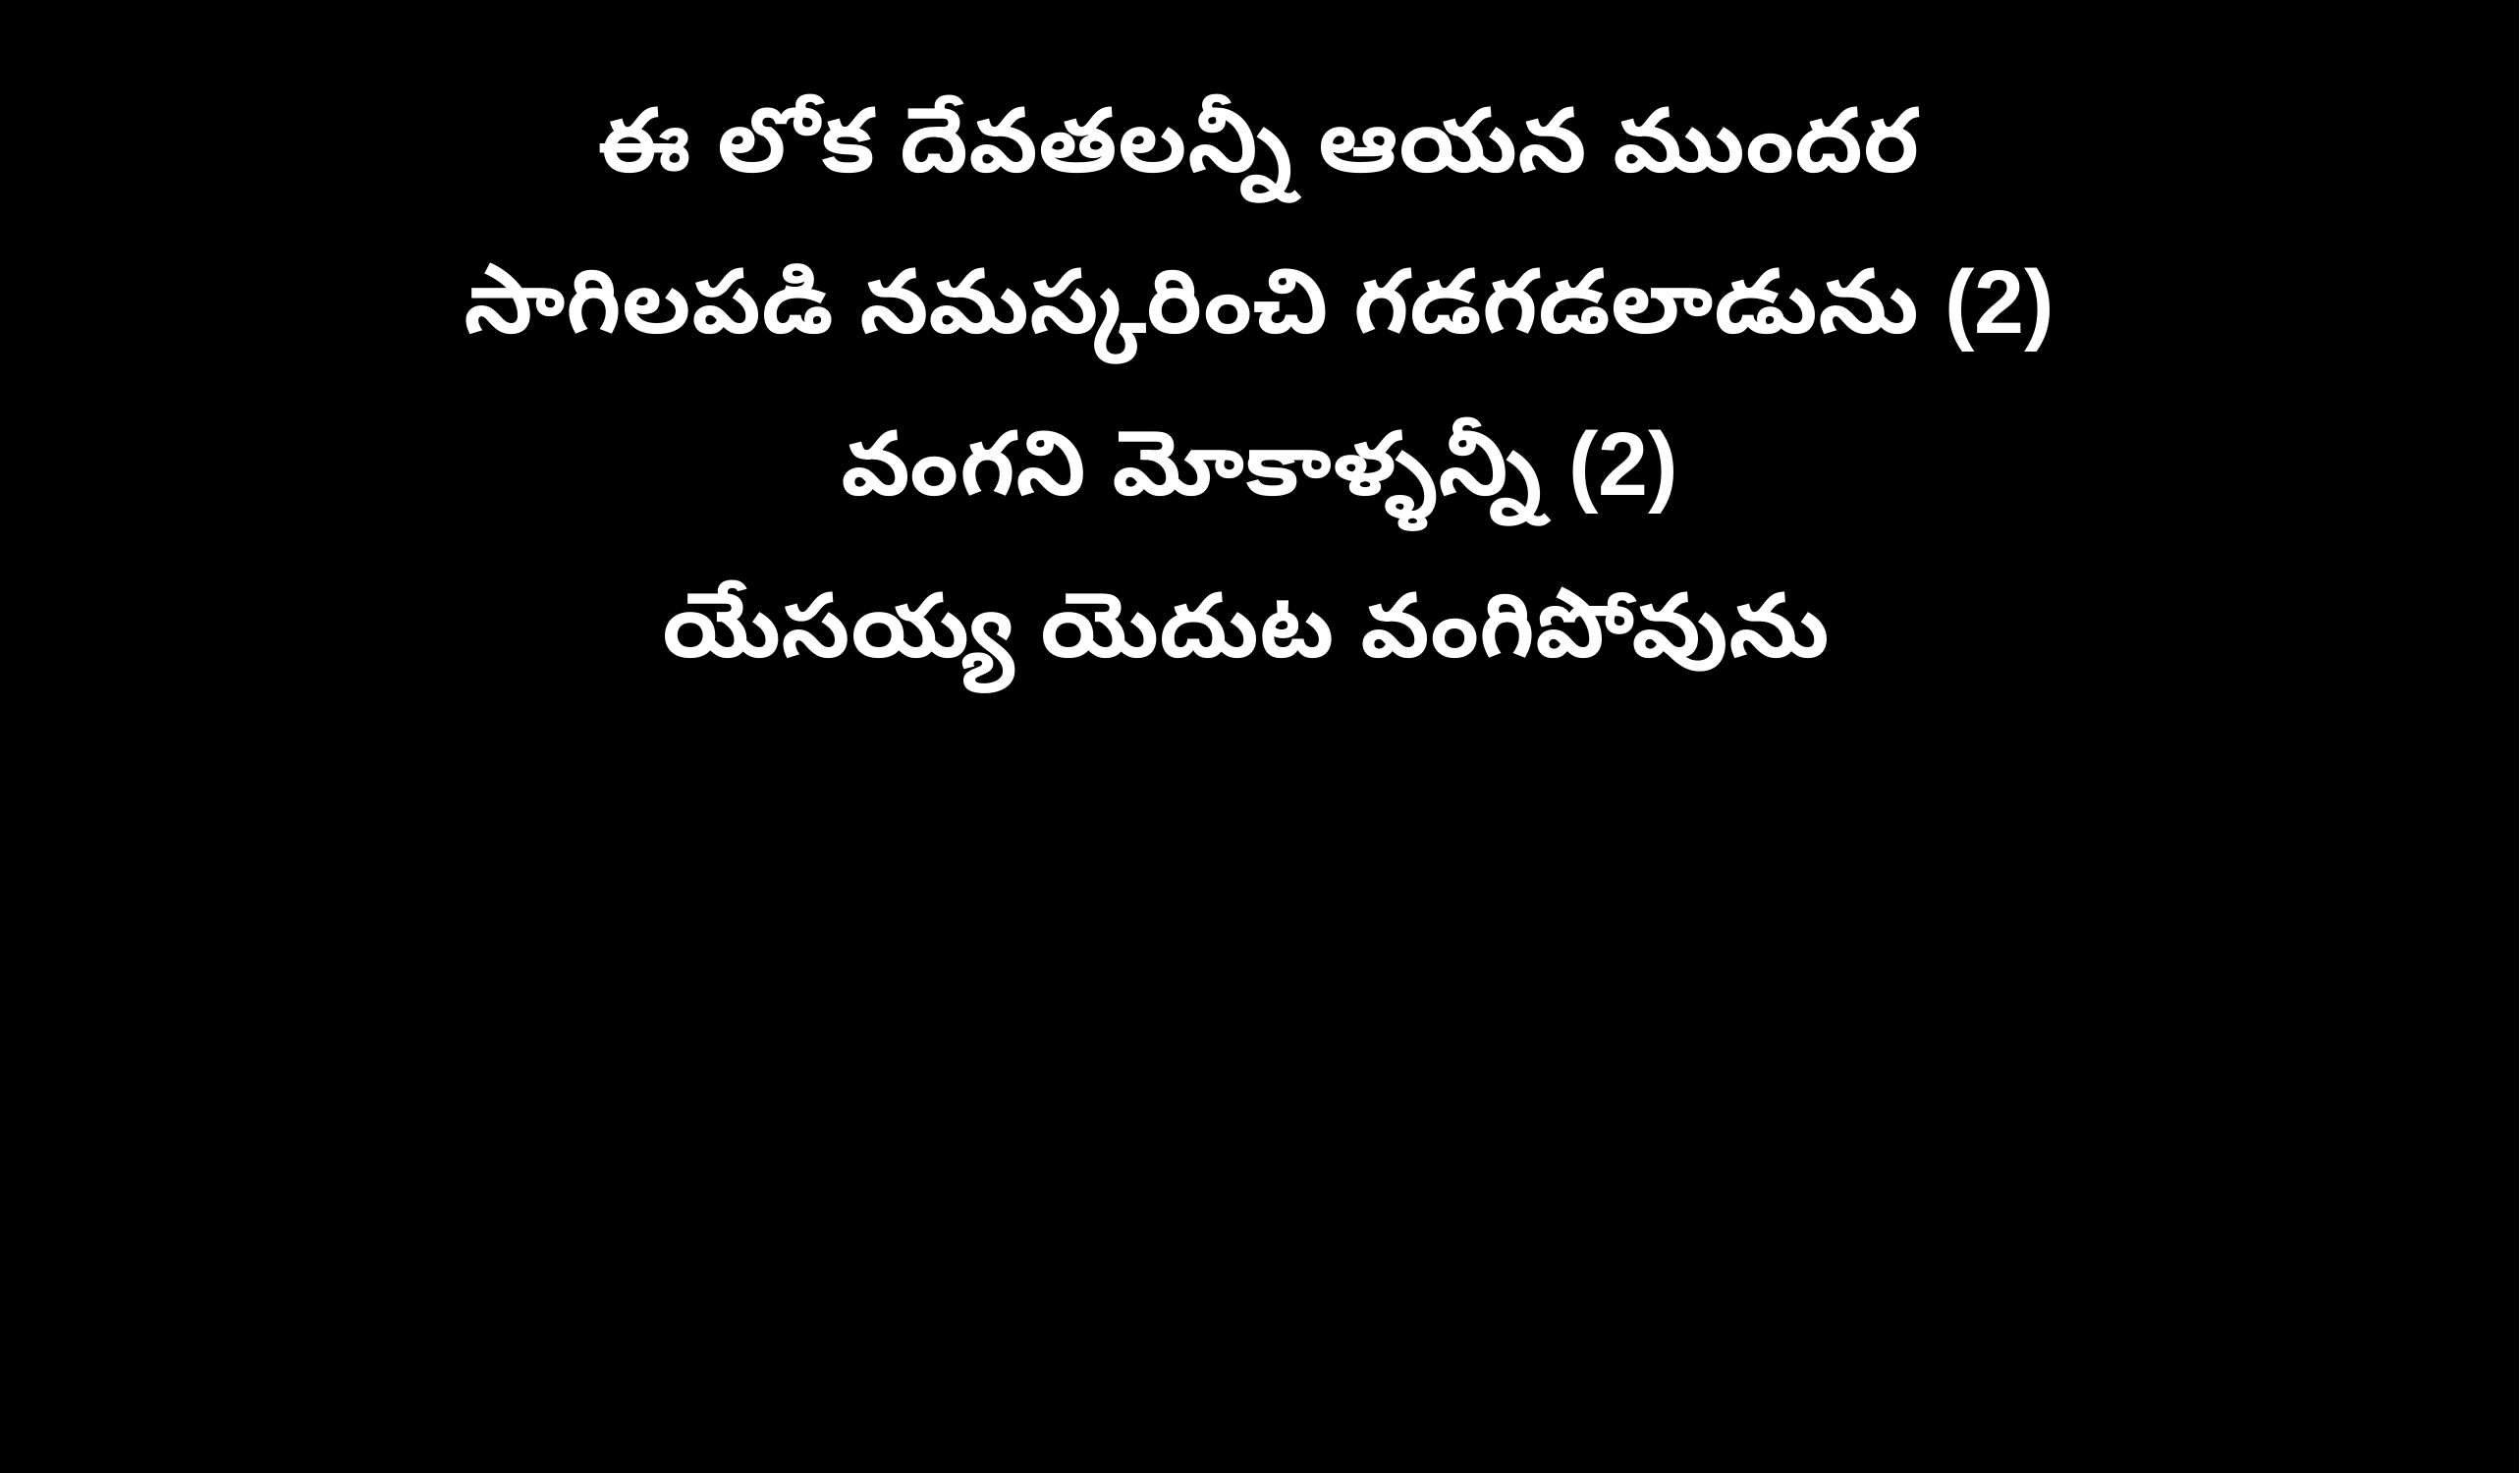

ఈ లోక దేవతలన్నీ ఆయన ముందర
సాగిలపడి నమస్కరించి గడగడలాడును (2)
వంగని మోకాళ్ళన్నీ (2)
యేసయ్య యెదుట వంగిపోవును